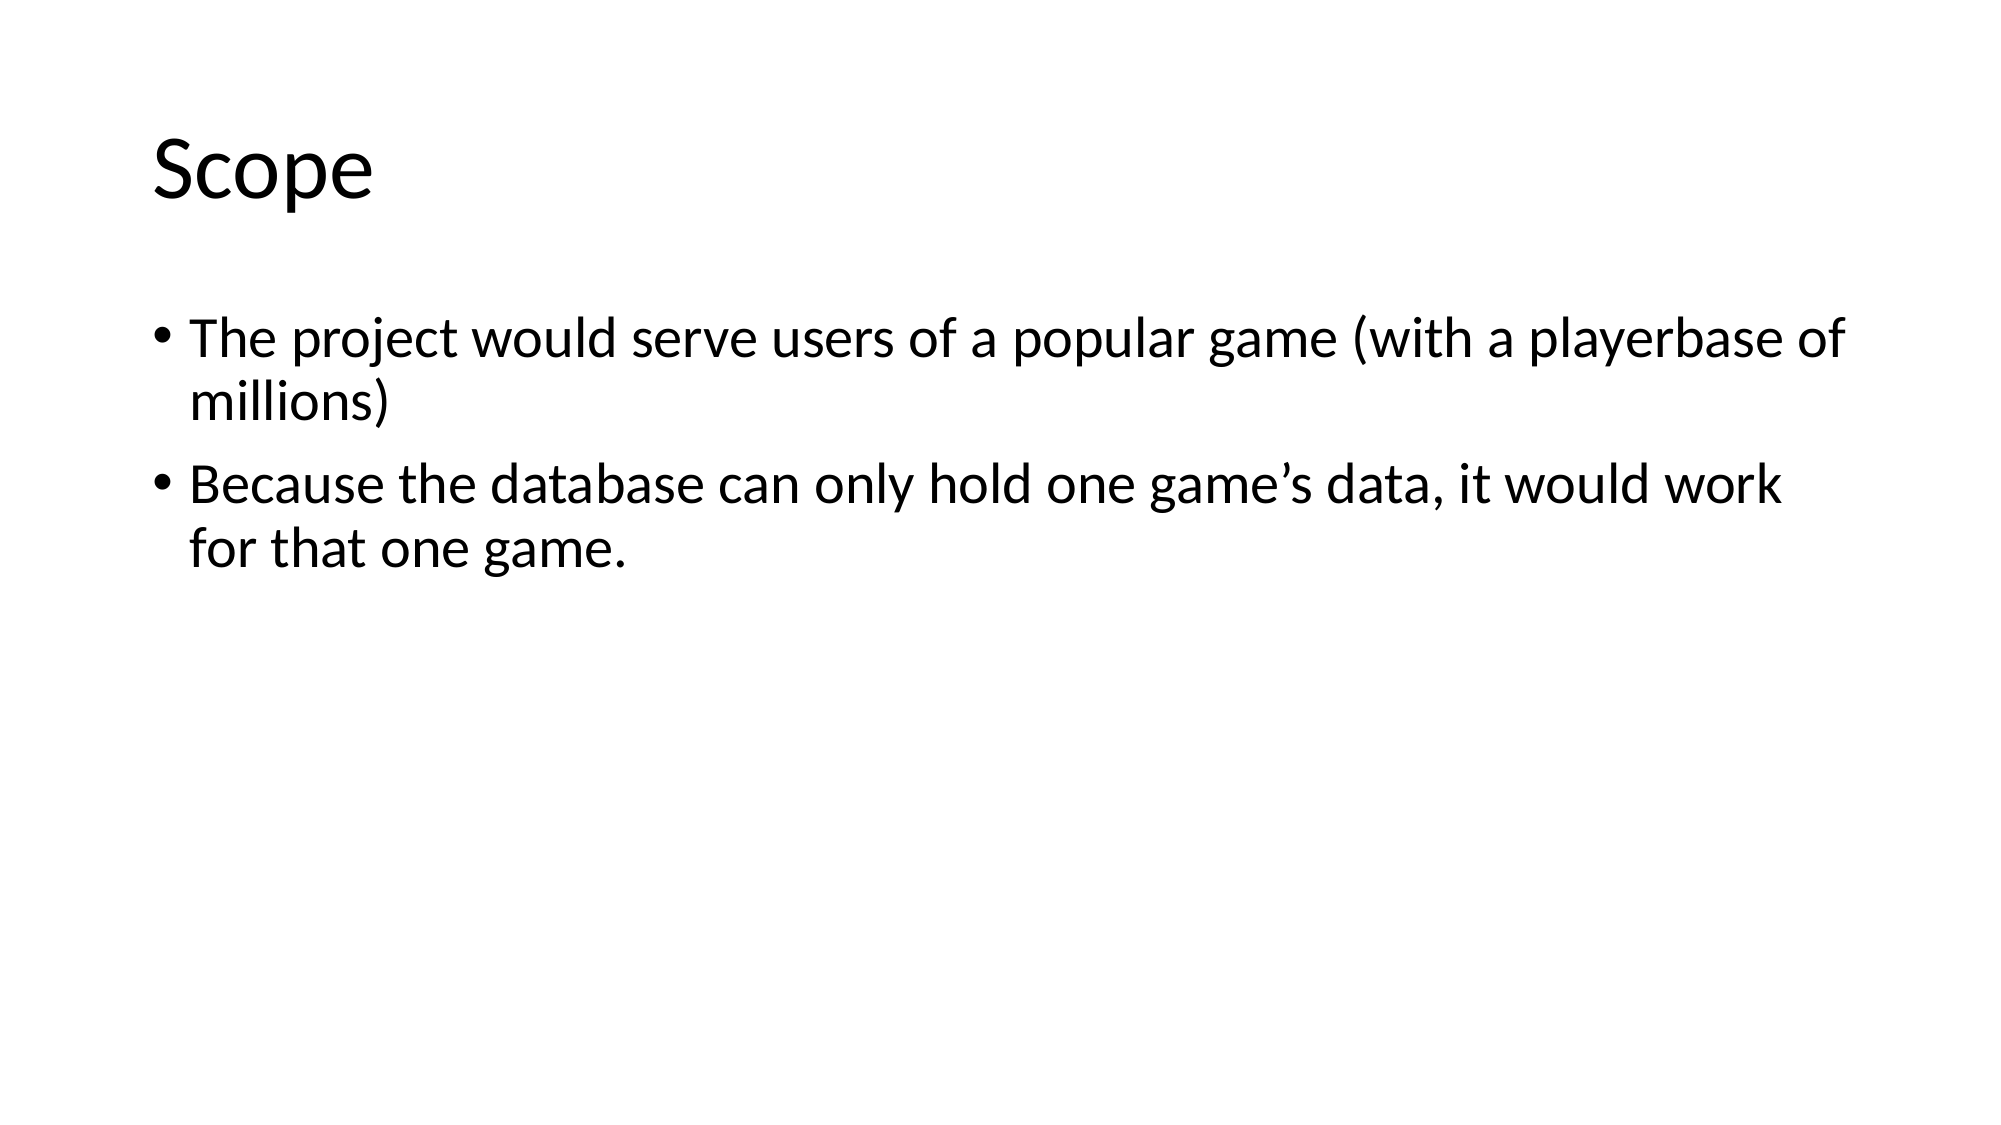

# Scope
The project would serve users of a popular game (with a playerbase of millions)
Because the database can only hold one game’s data, it would work for that one game.